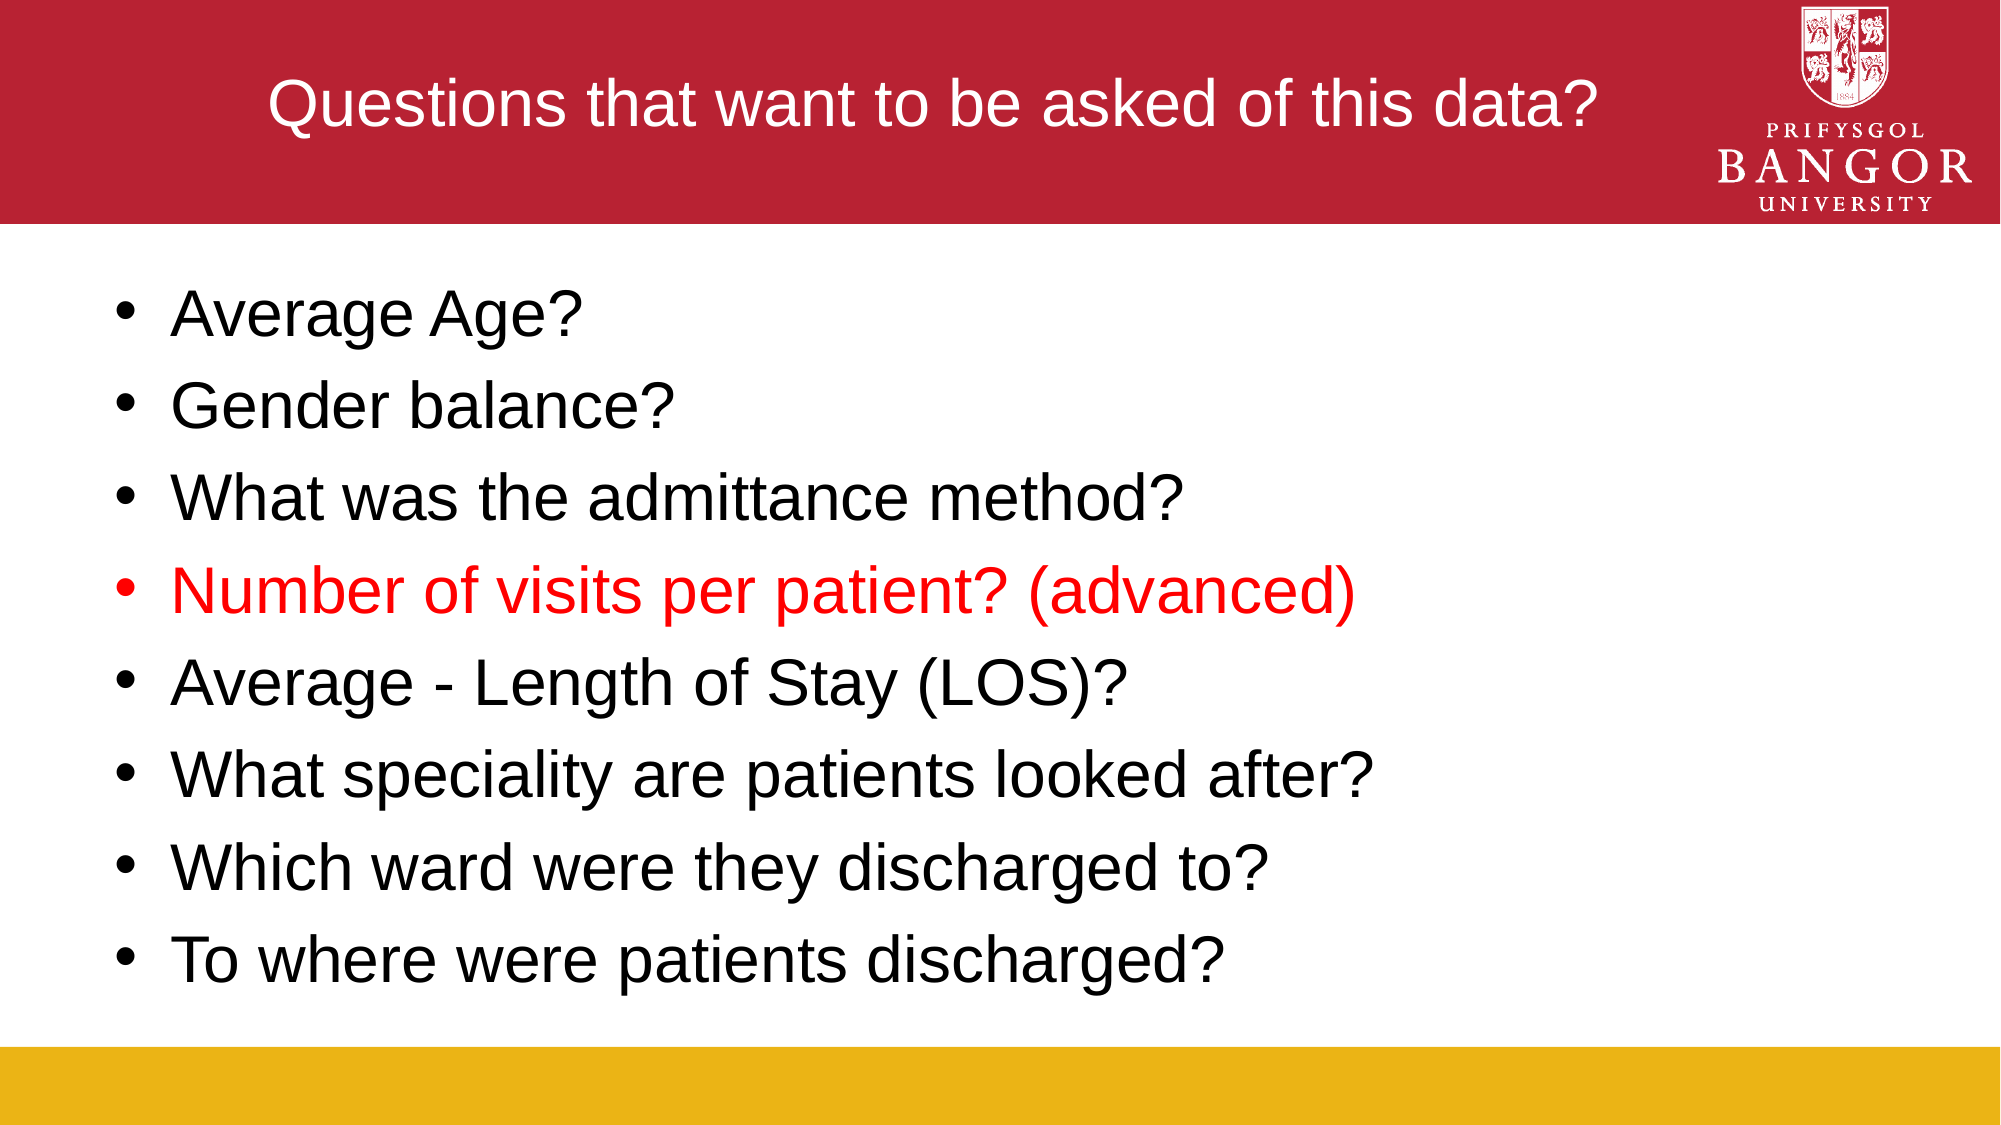

# Questions that want to be asked of this data?
Average Age?
Gender balance?
What was the admittance method?
Number of visits per patient? (advanced)
Average - Length of Stay (LOS)?
What speciality are patients looked after?
Which ward were they discharged to?
To where were patients discharged?